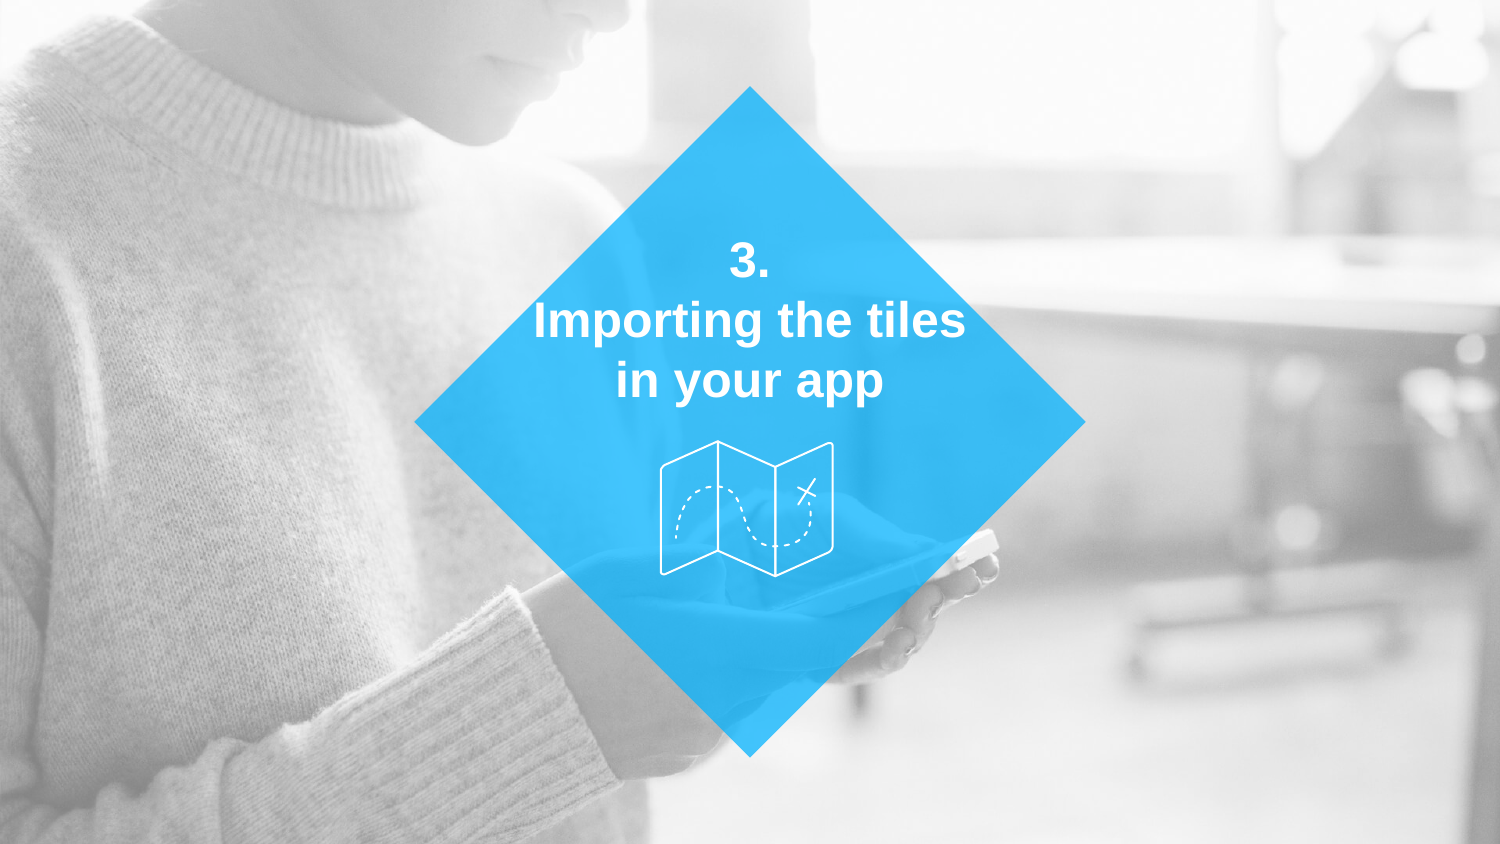

# 3.
Importing the tiles in your app